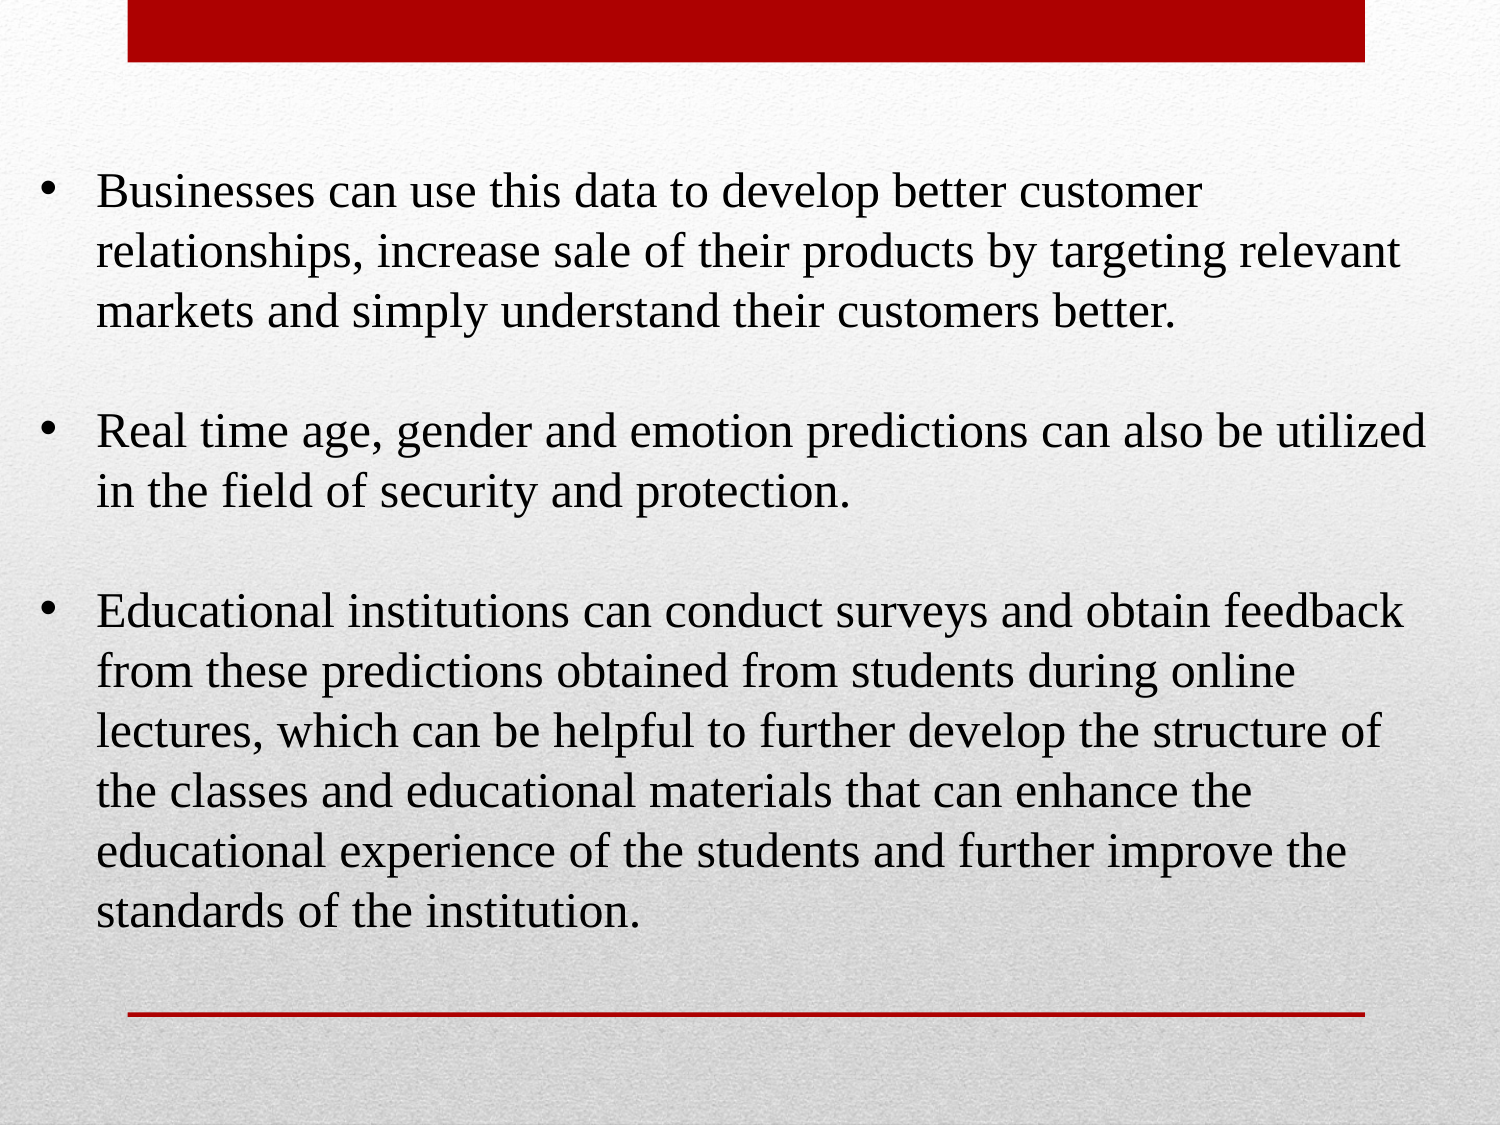

Businesses can use this data to develop better customer relationships, increase sale of their products by targeting relevant markets and simply understand their customers better.

Real time age, gender and emotion predictions can also be utilized in the field of security and protection.

Educational institutions can conduct surveys and obtain feedback from these predictions obtained from students during online lectures, which can be helpful to further develop the structure of the classes and educational materials that can enhance the educational experience of the students and further improve the standards of the institution.